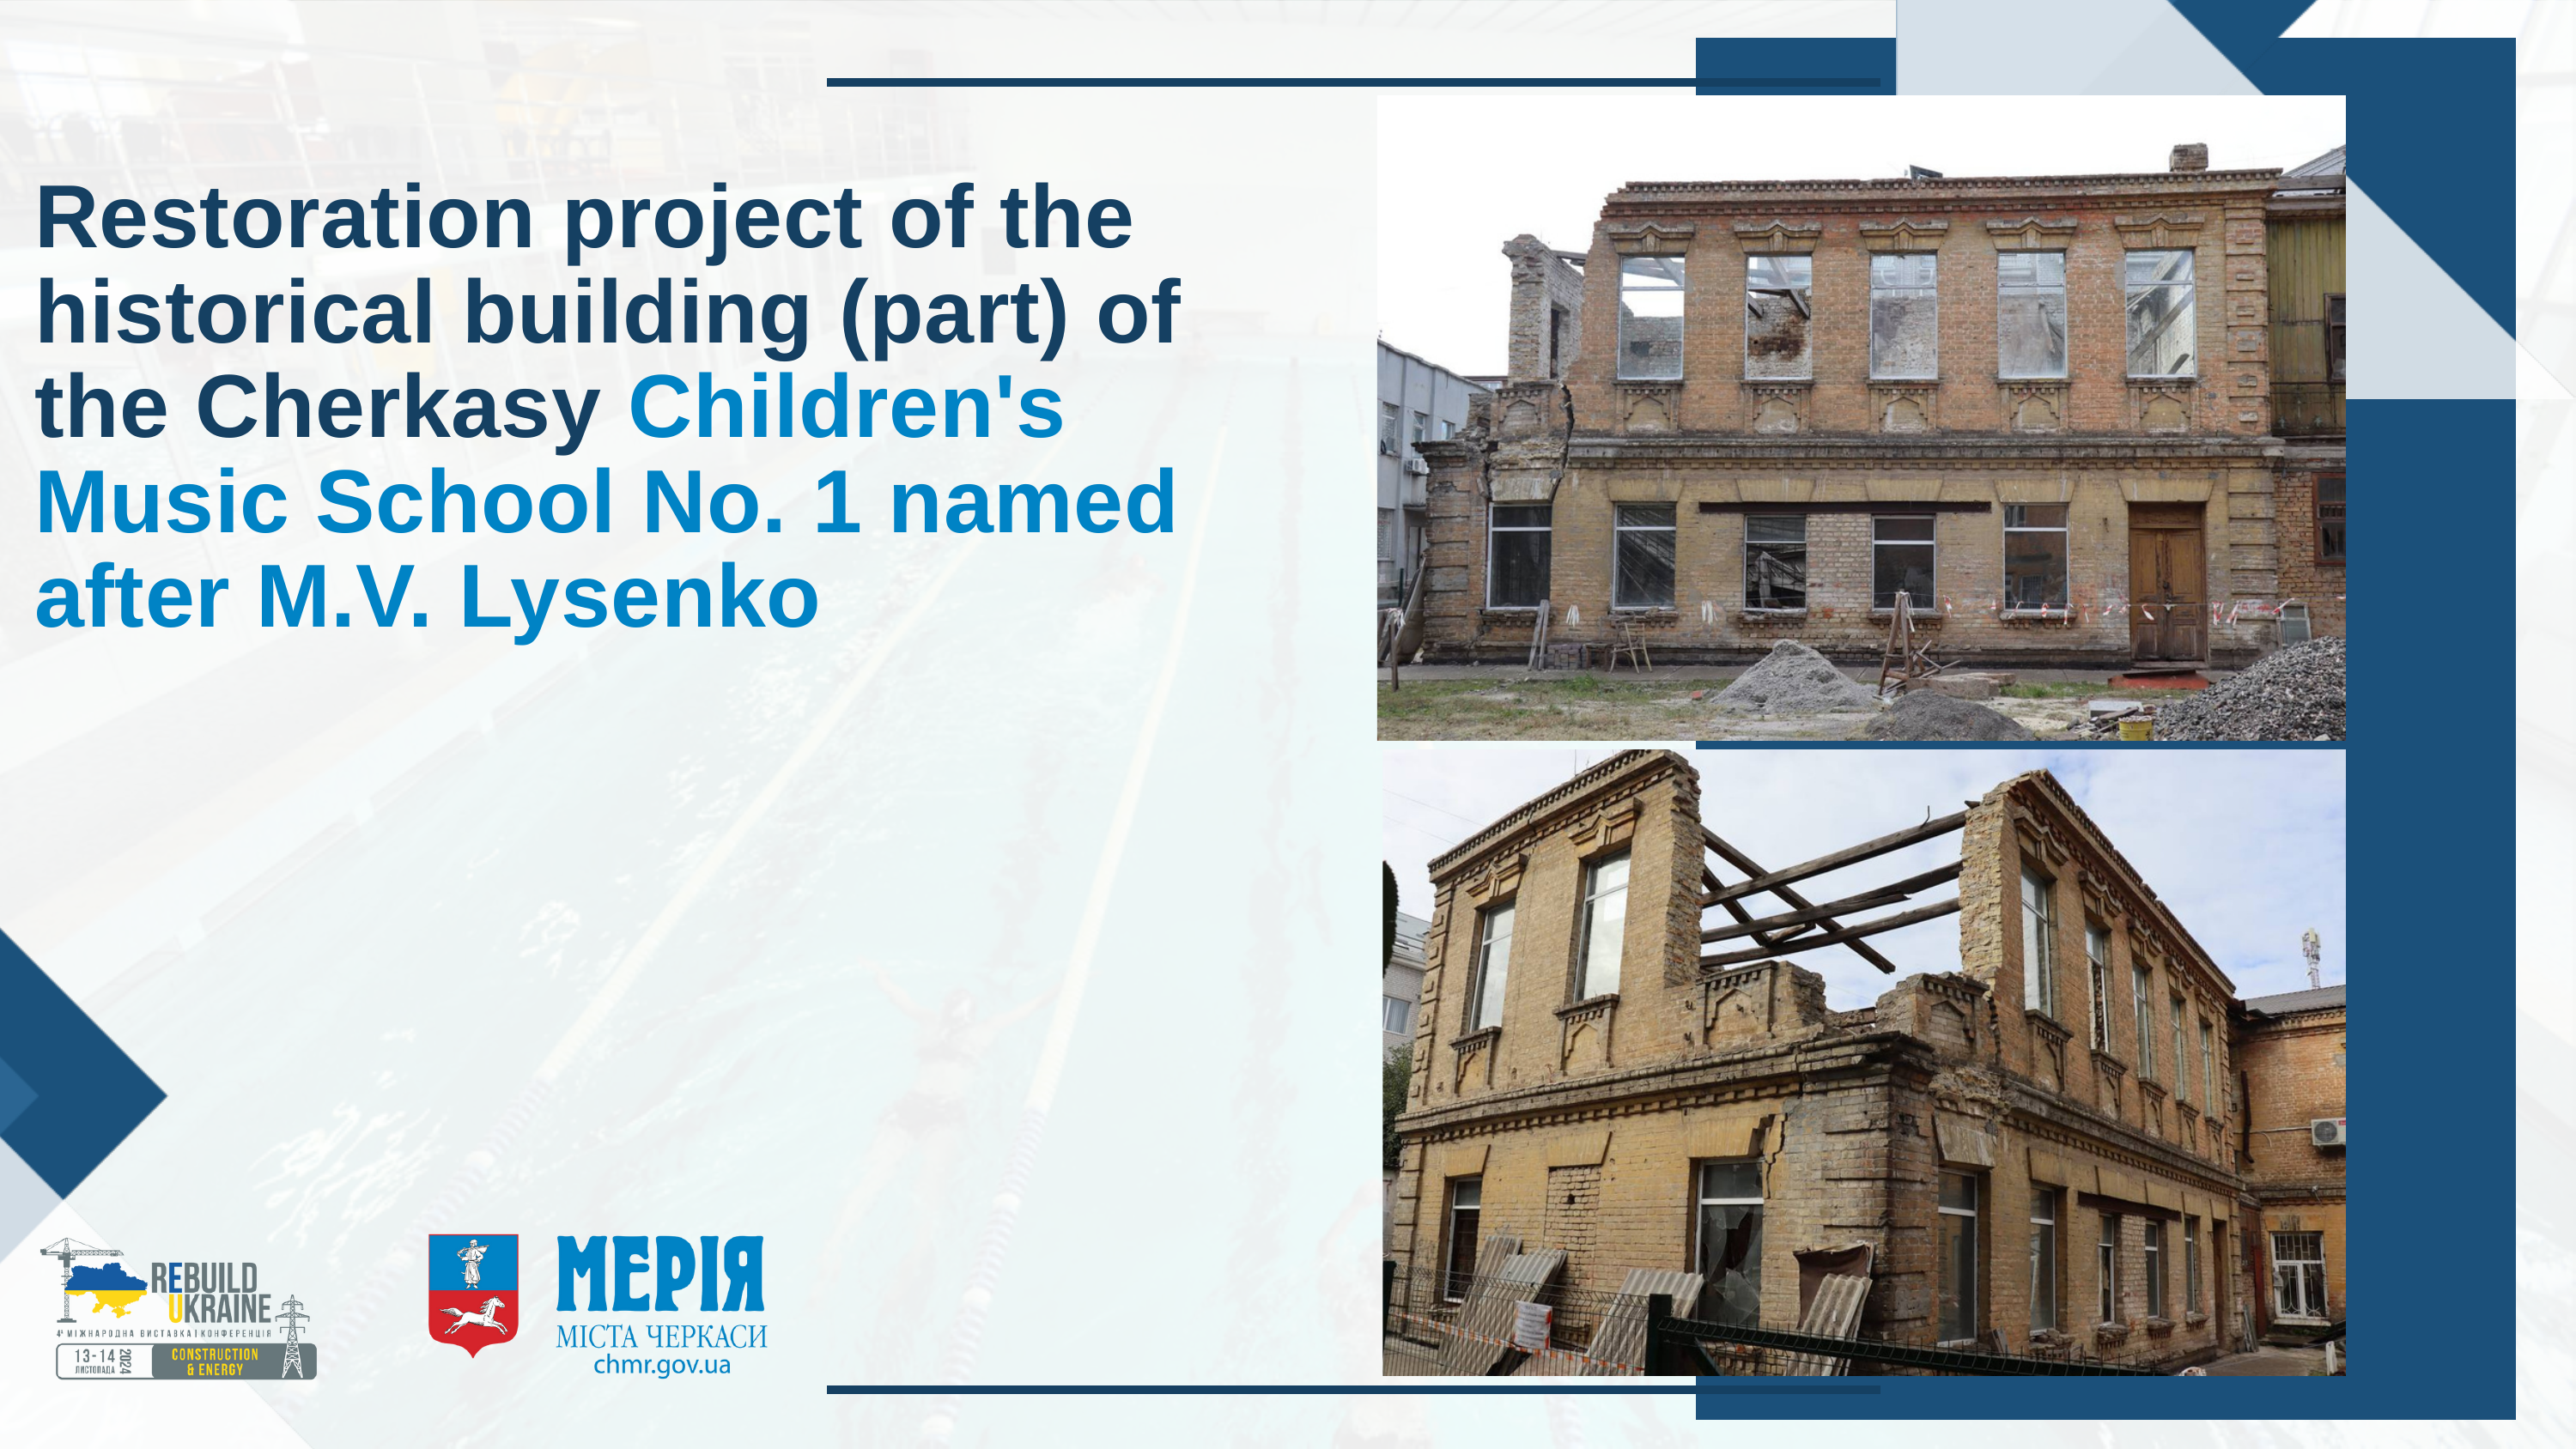

Restoration project of the historical building (part) of the Cherkasy Children's Music School No. 1 named after M.V. Lysenko